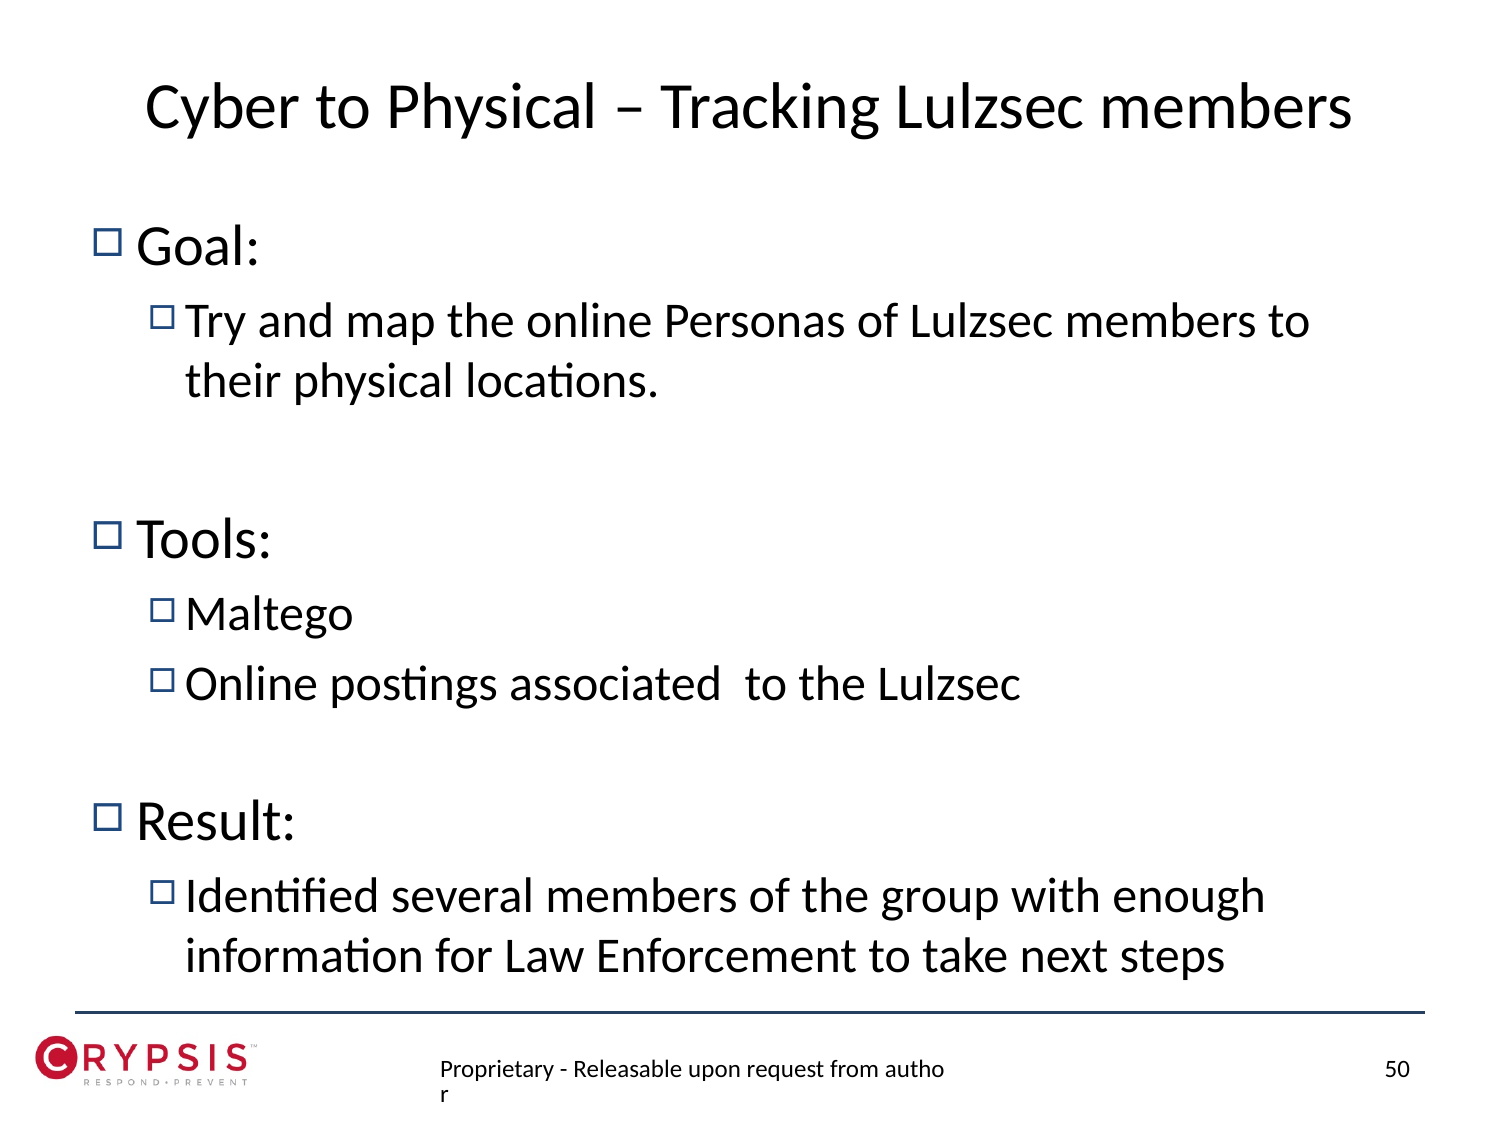

# Cyber to Physical – Tracking Lulzsec members
Goal:
Try and map the online Personas of Lulzsec members to their physical locations.

Tools:
Maltego
Online postings associated  to the Lulzsec
Result:
Identified several members of the group with enough information for Law Enforcement to take next steps
Proprietary - Releasable upon request from author
50